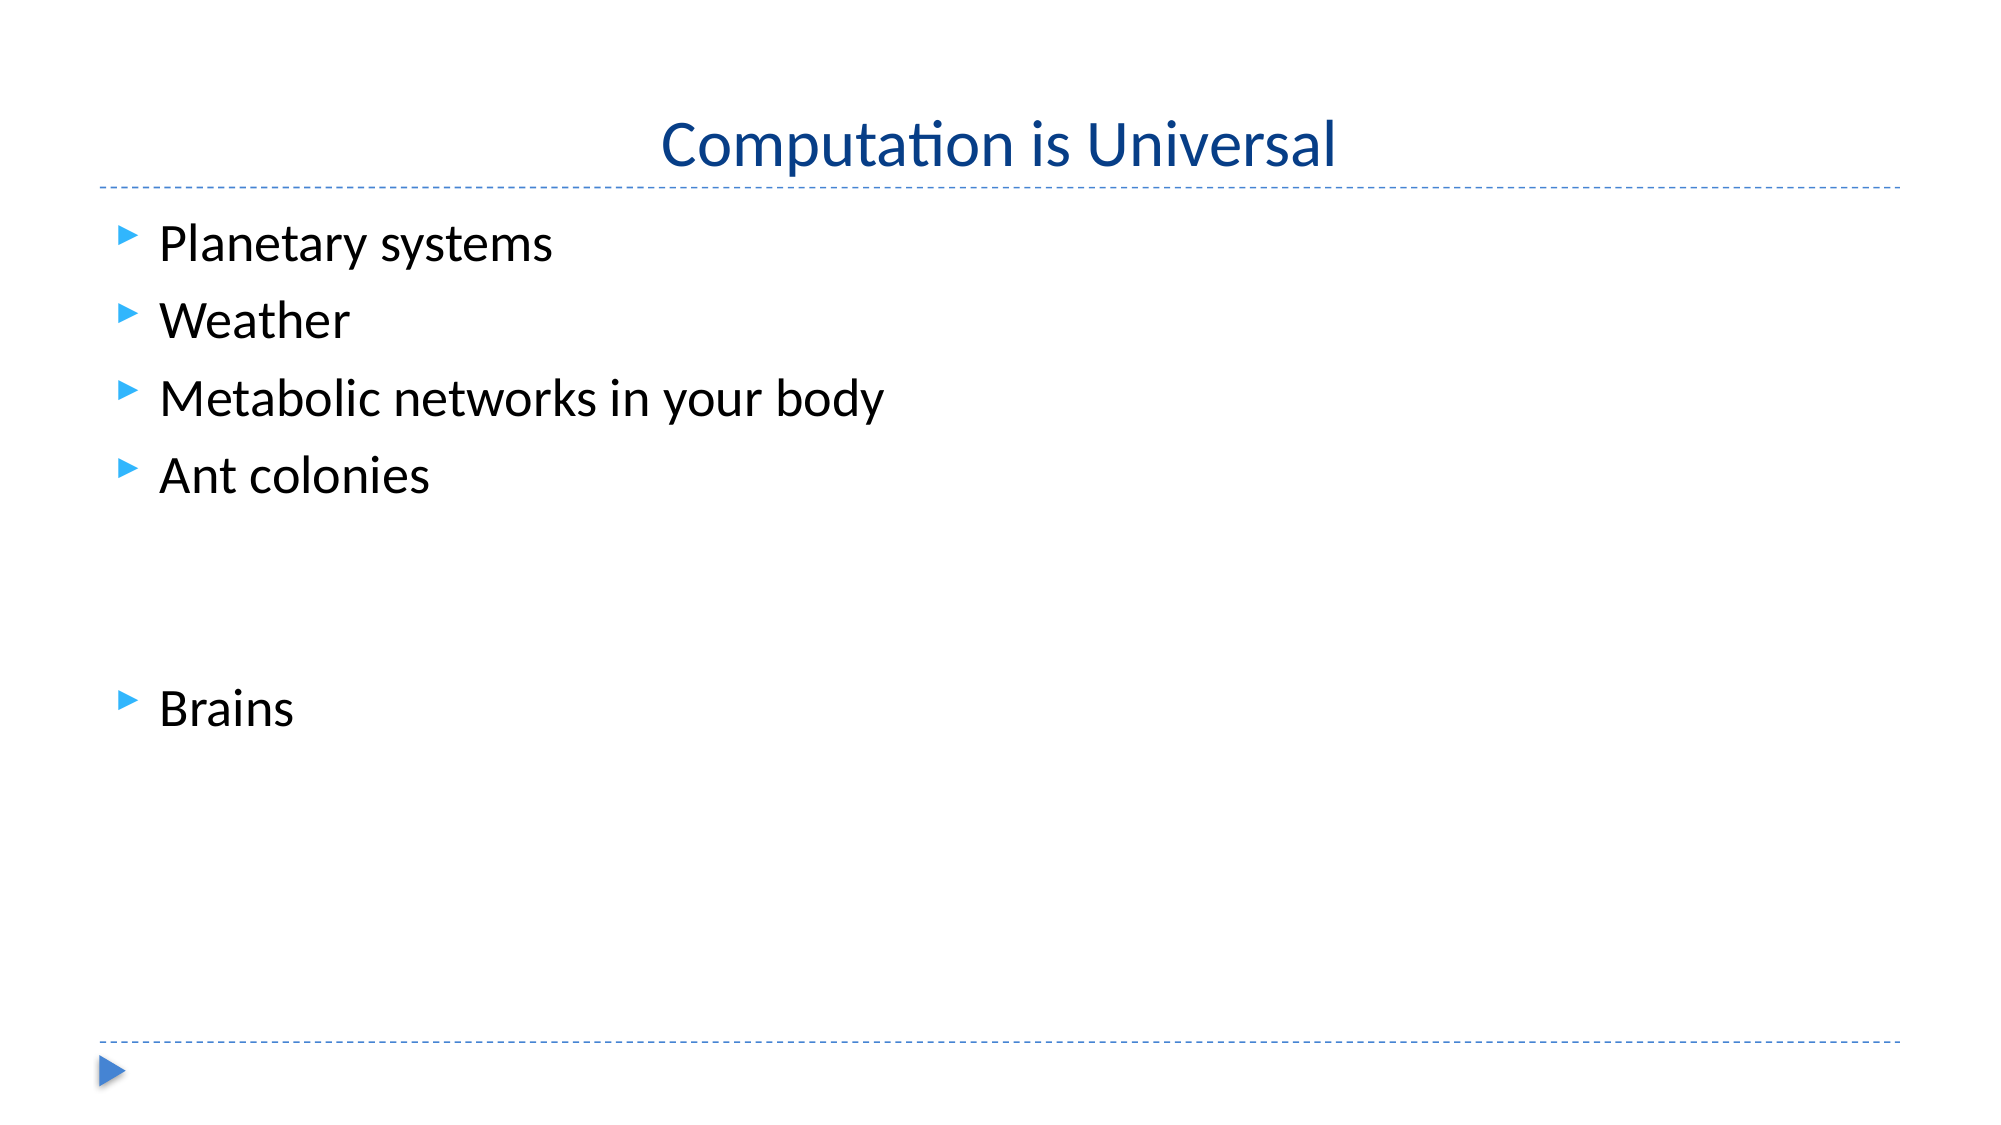

# Computation is Universal
Planetary systems
Weather
Metabolic networks in your body
Ant colonies

Brains